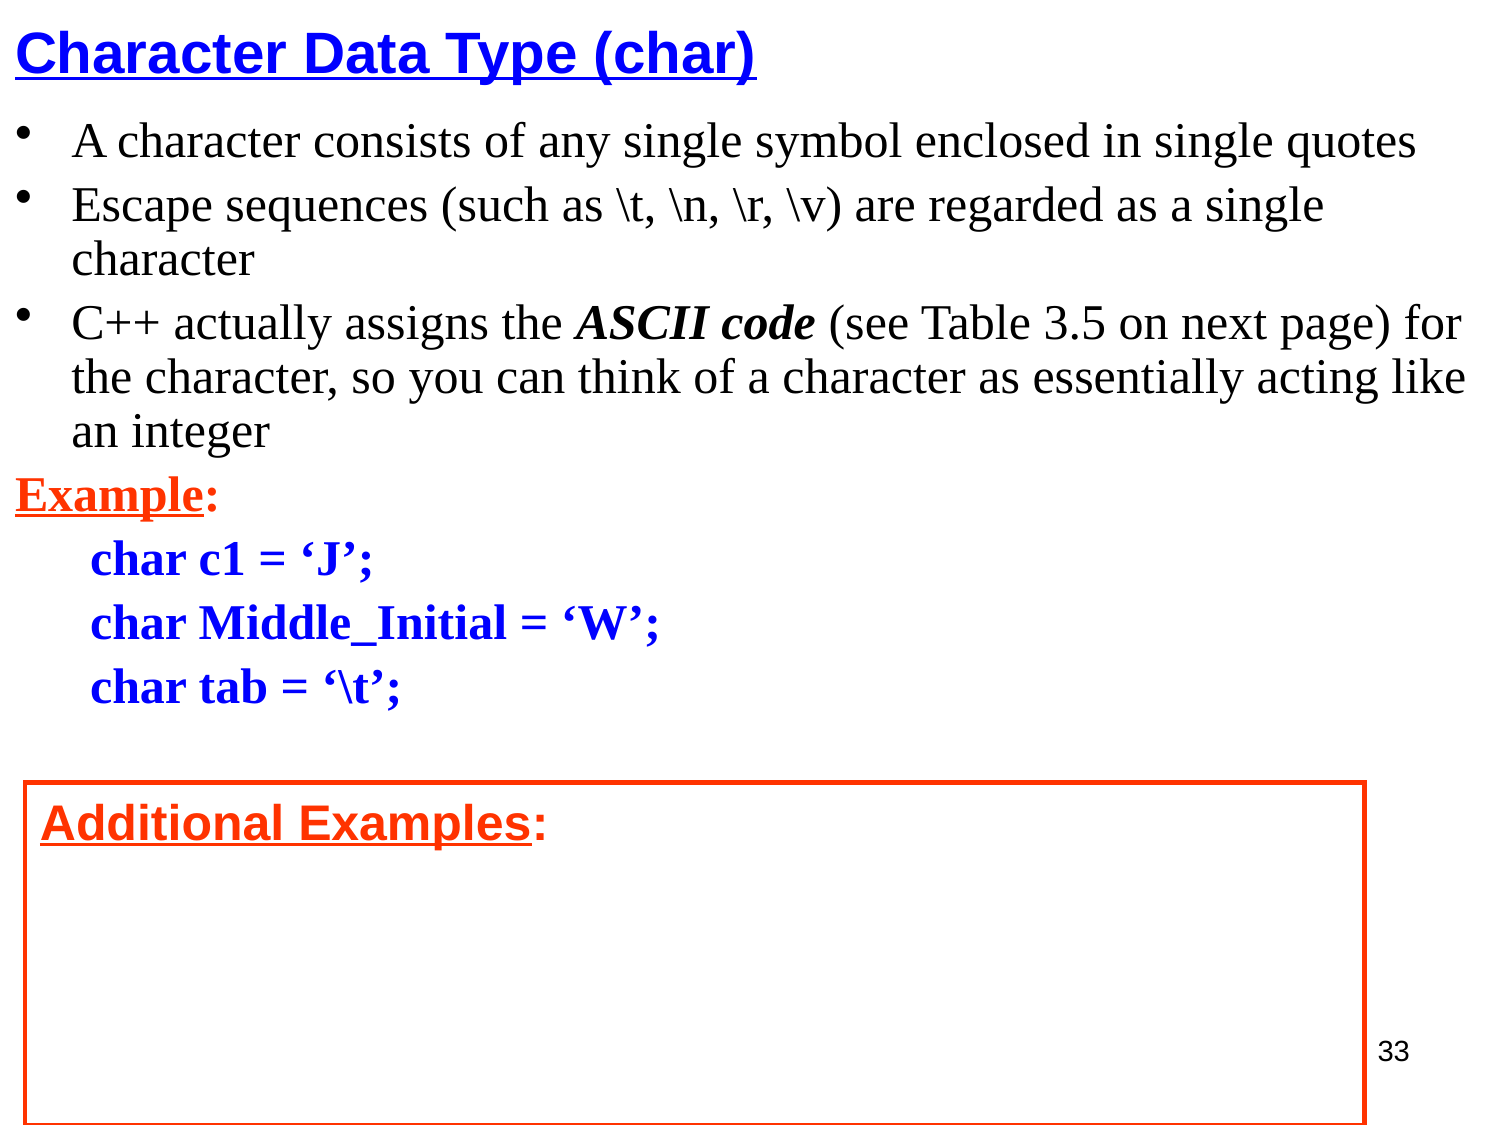

# Character Data Type (char)
A character consists of any single symbol enclosed in single quotes
Escape sequences (such as \t, \n, \r, \v) are regarded as a single character
C++ actually assigns the ASCII code (see Table 3.5 on next page) for the character, so you can think of a character as essentially acting like an integer
Example:
char c1 = ‘J’;
char Middle_Initial = ‘W’;
char tab = ‘\t’;
Additional Examples:
33